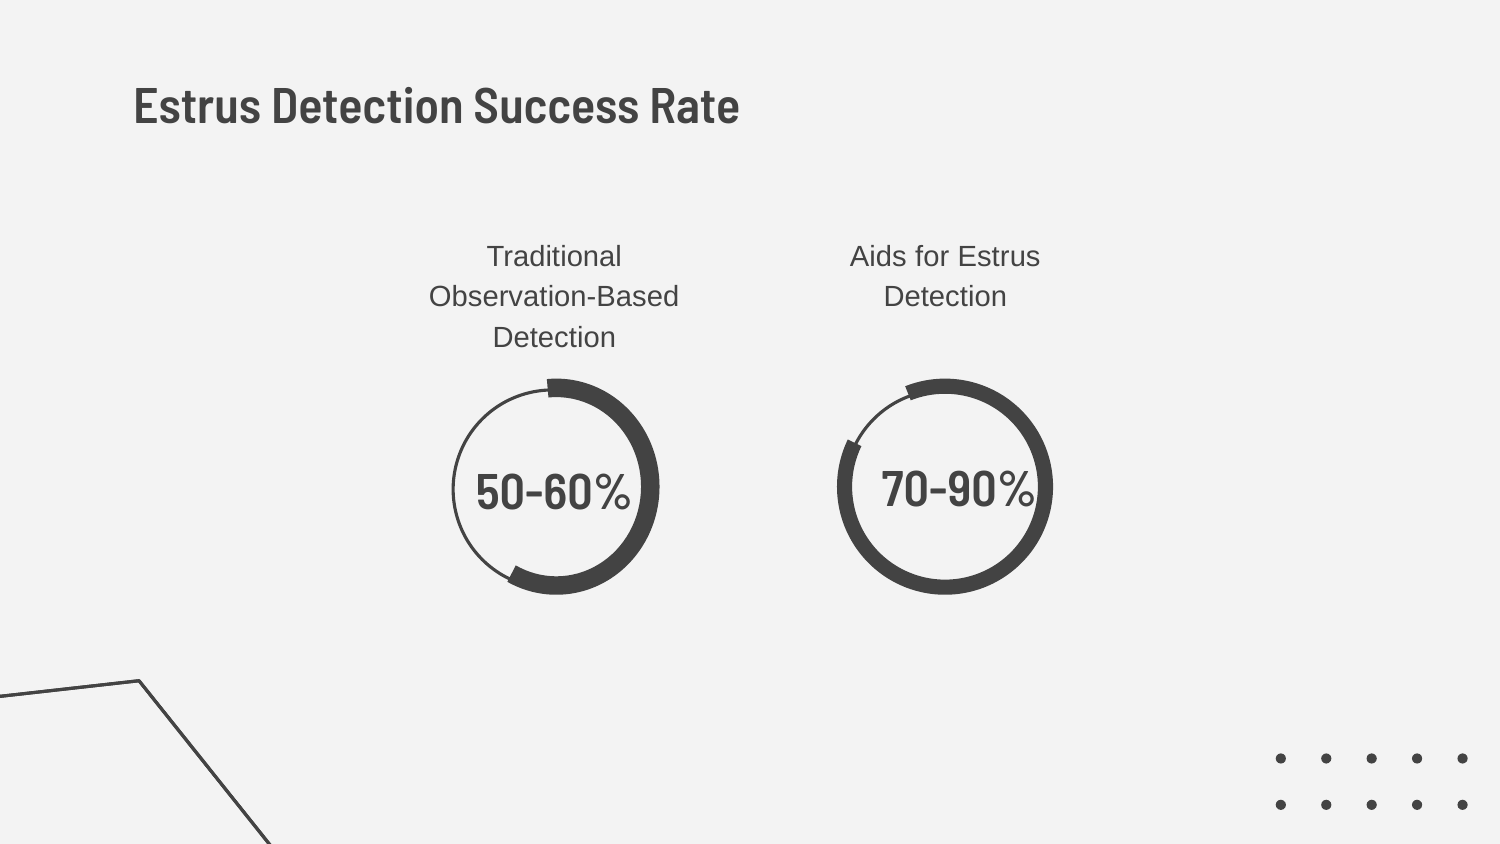

# Estrus Detection Success Rate
Traditional Observation-Based Detection
Aids for Estrus Detection

70-90%
50-60%